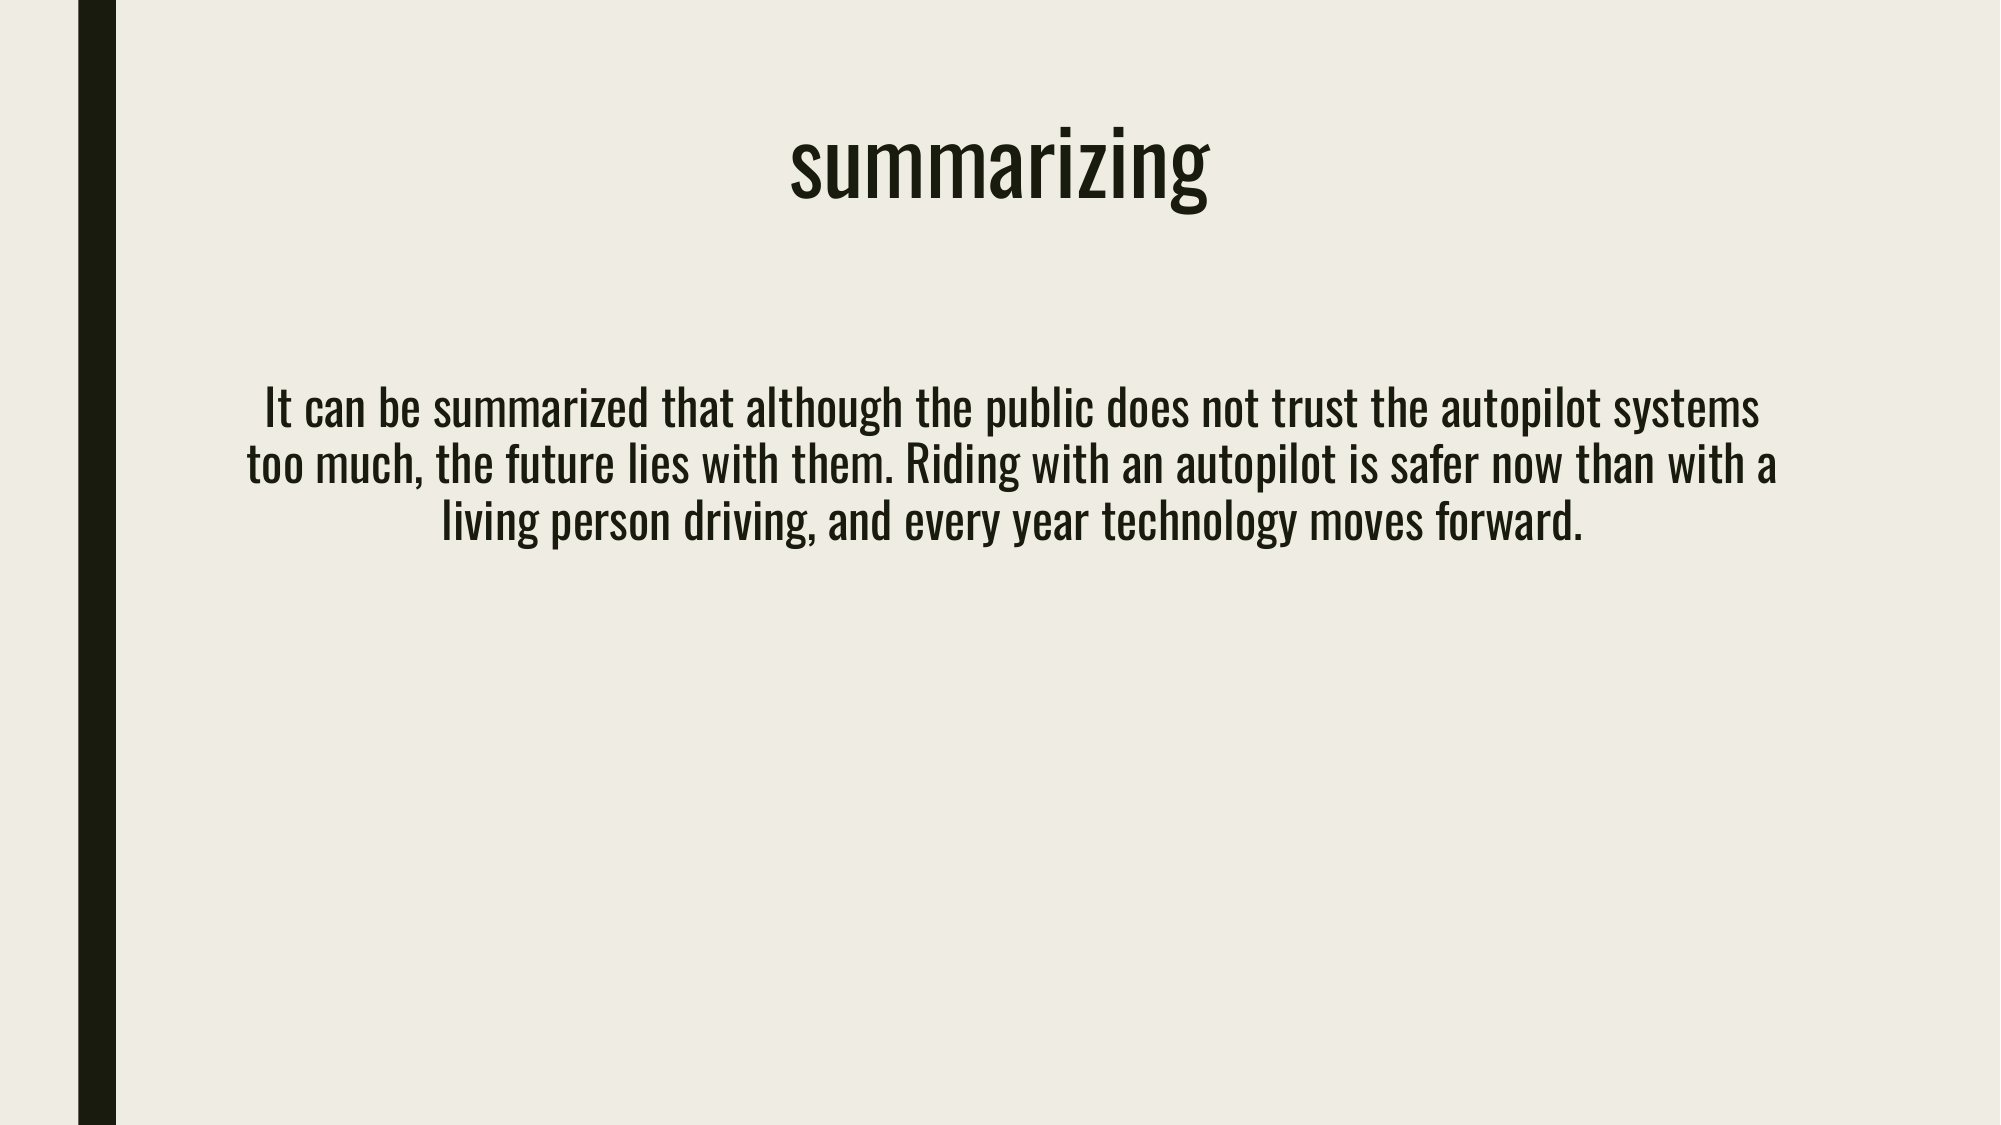

# summarizing

It can be summarized that although the public does not trust the autopilot systems too much, the future lies with them. Riding with an autopilot is safer now than with a living person driving, and every year technology moves forward.